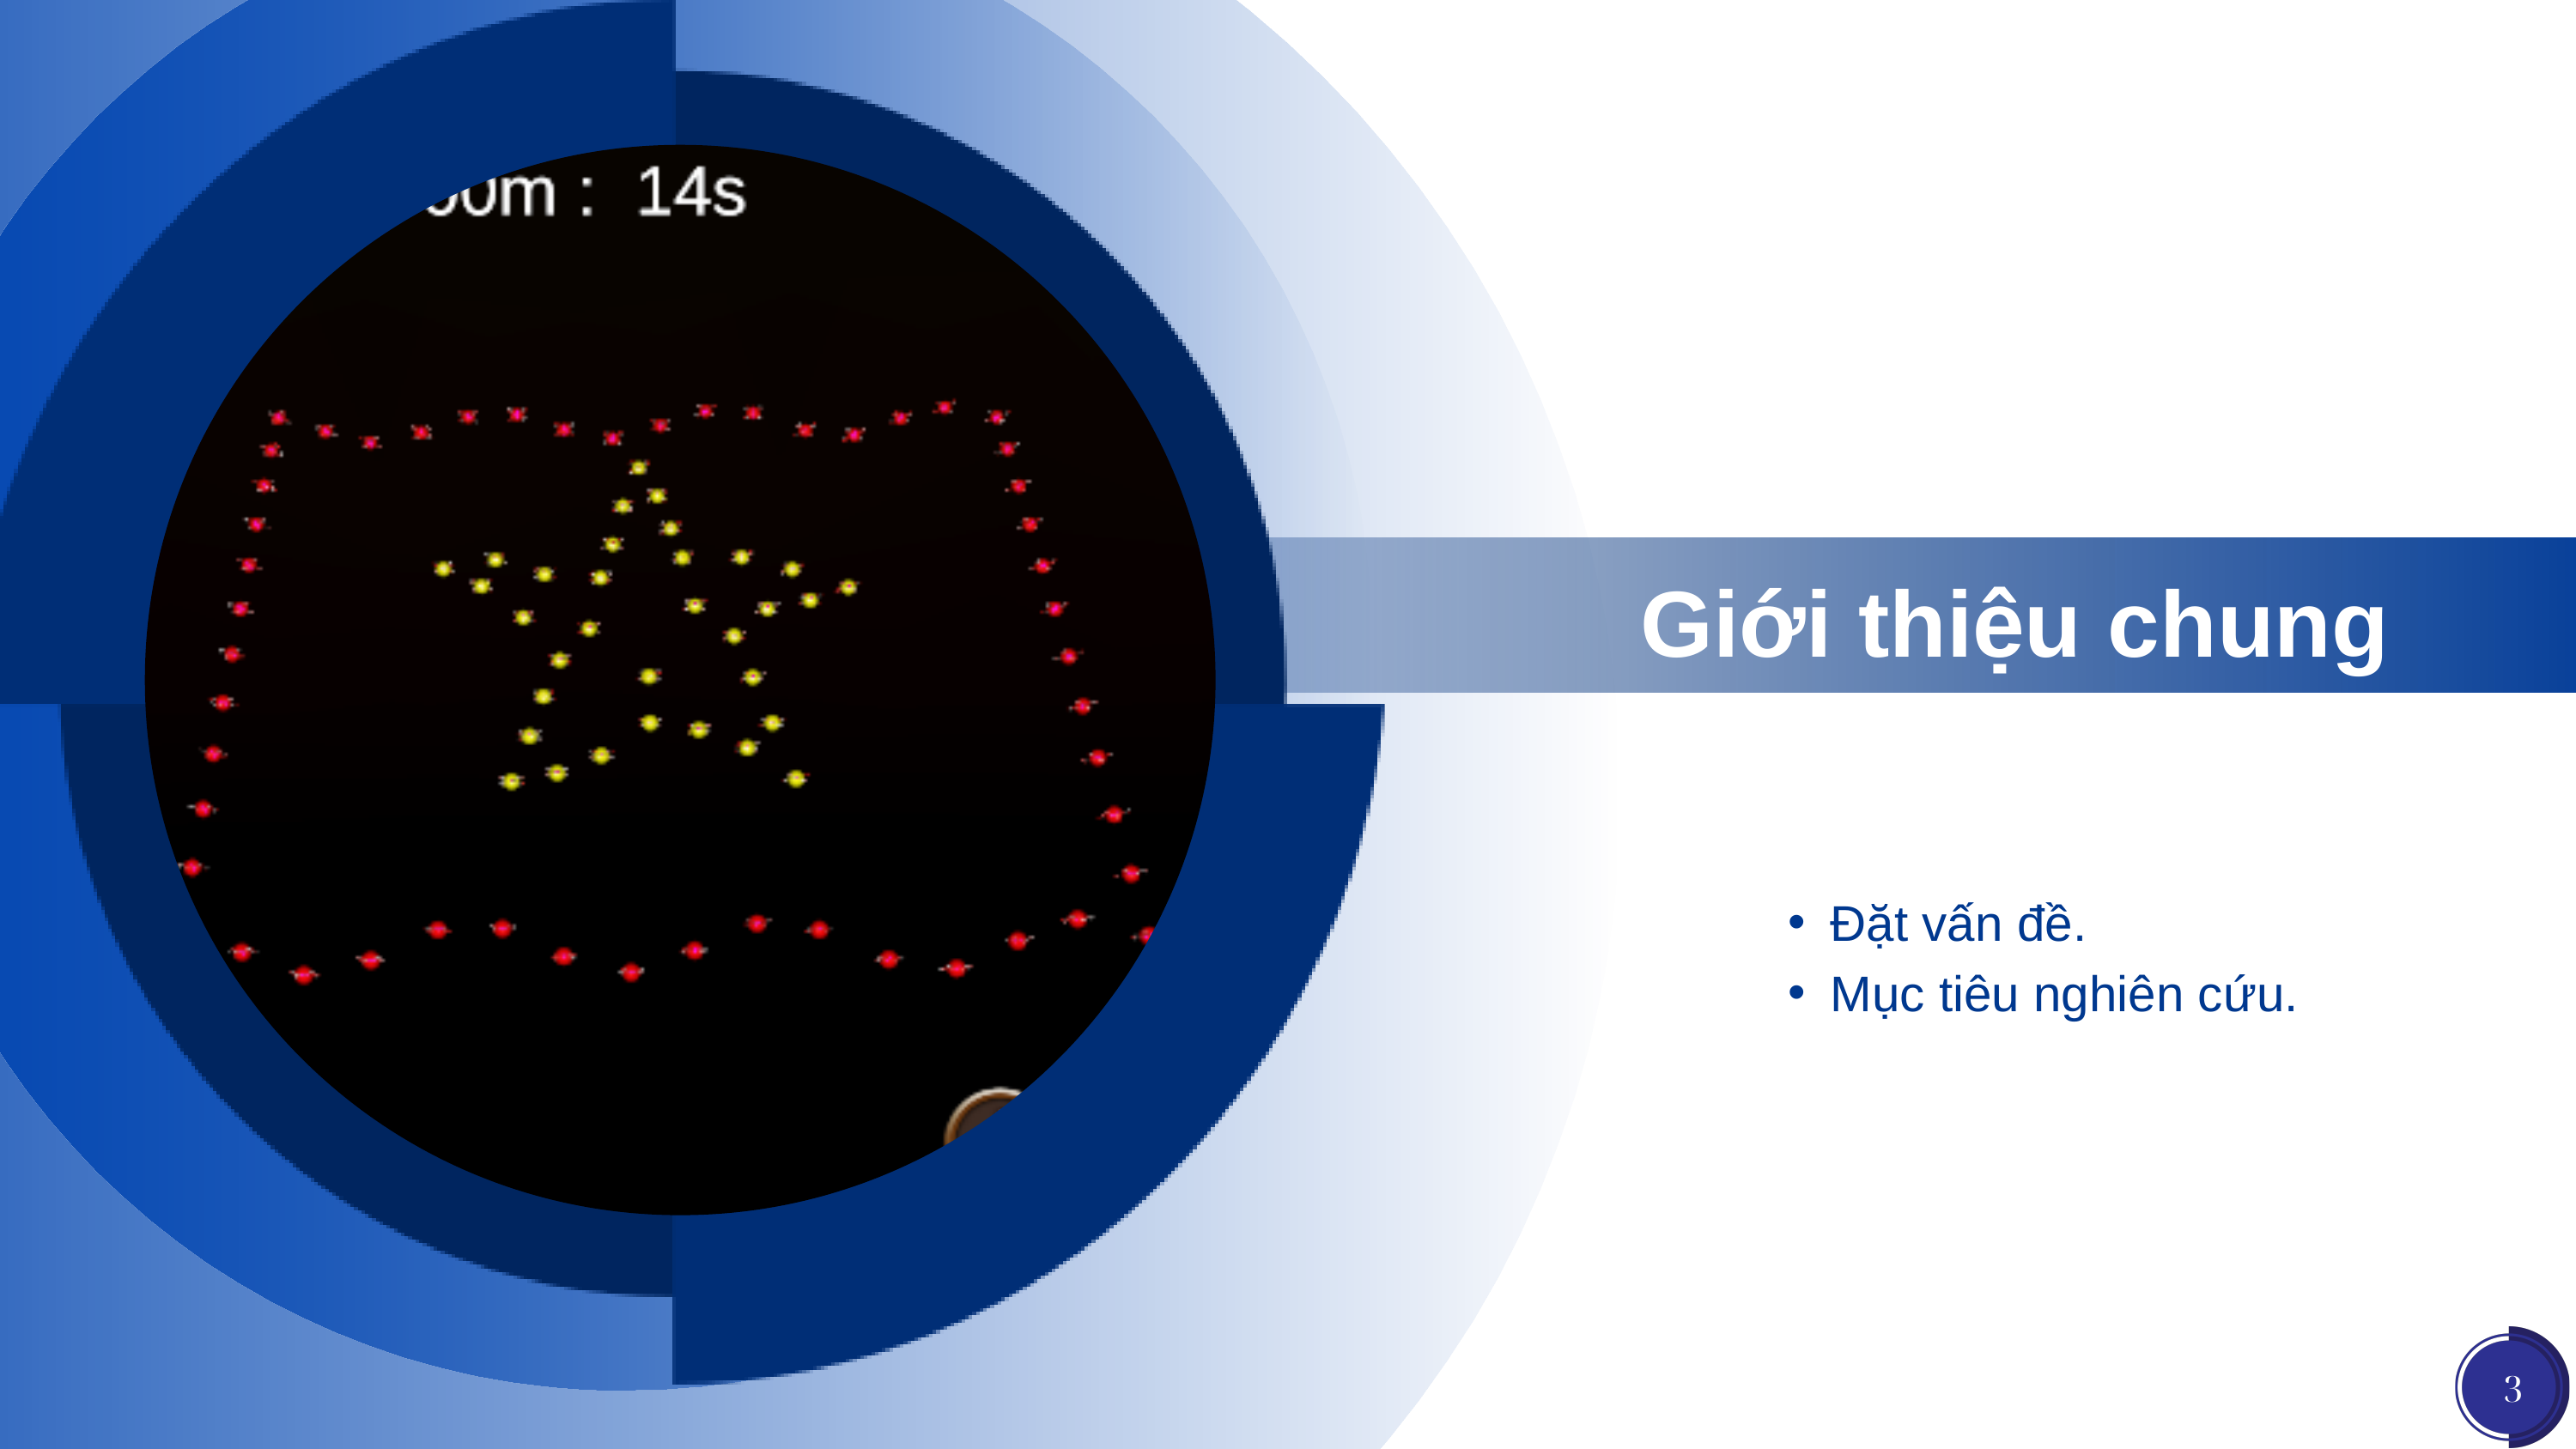

Giới thiệu chung
Đặt vấn đề.
Mục tiêu nghiên cứu.

3